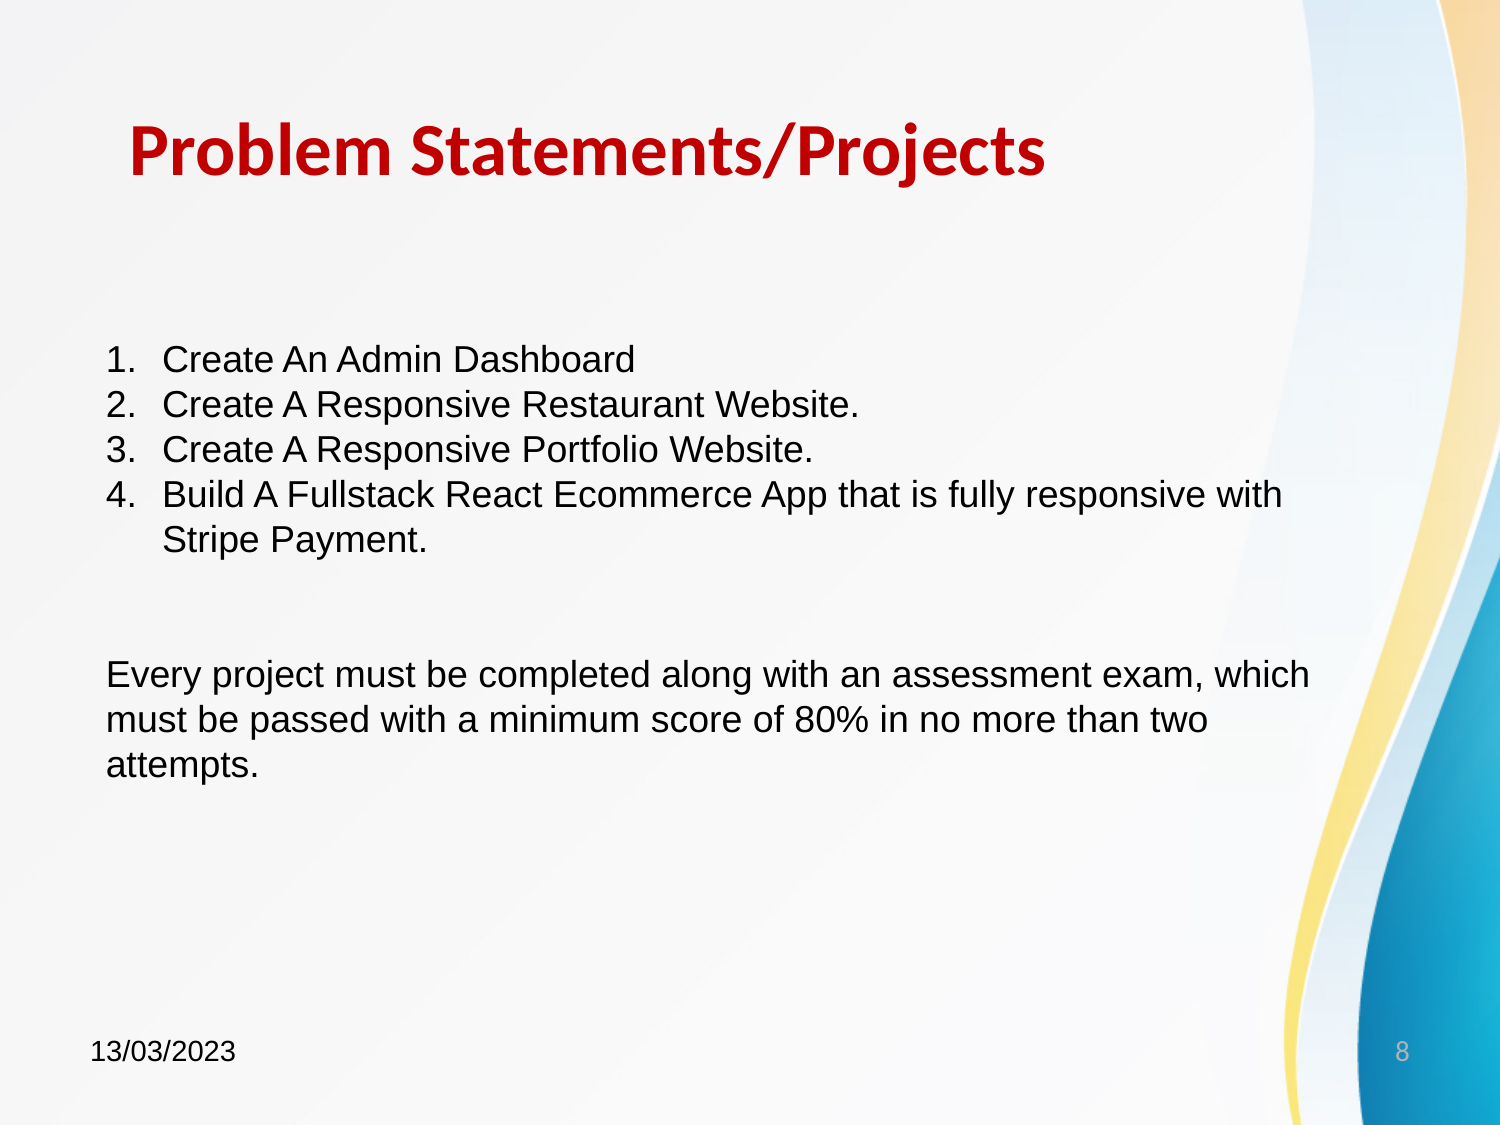

Problem Statements/Projects
Create An Admin Dashboard
Create A Responsive Restaurant Website.
Create A Responsive Portfolio Website.
Build A Fullstack React Ecommerce App that is fully responsive with Stripe Payment.

Every project must be completed along with an assessment exam, which must be passed with a minimum score of 80% in no more than two attempts.
13/03/2023
8